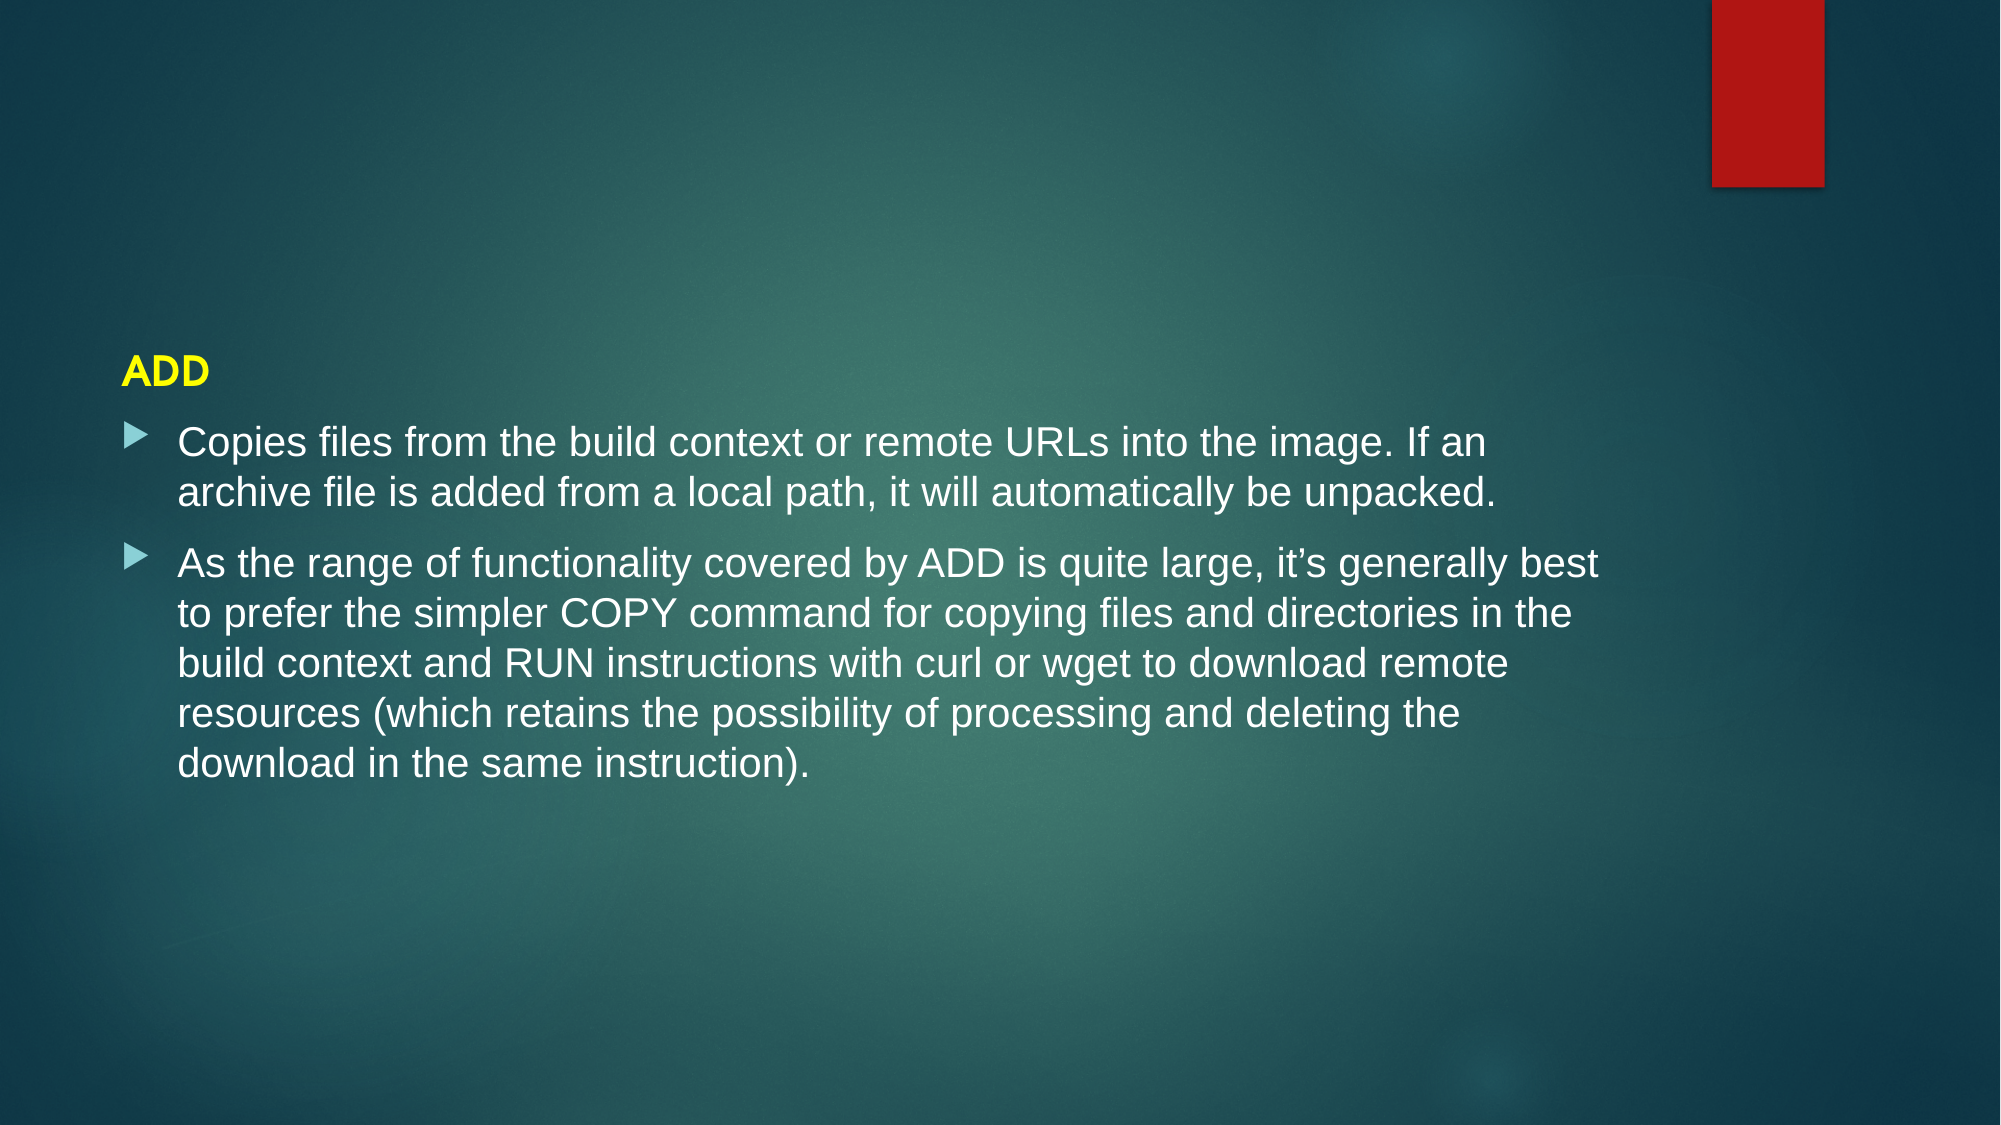

ADD
Copies files from the build context or remote URLs into the image. If an archive file is added from a local path, it will automatically be unpacked.
As the range of functionality covered by ADD is quite large, it’s generally best to prefer the simpler COPY command for copying files and directories in the build context and RUN instructions with curl or wget to download remote resources (which retains the possibility of processing and deleting the download in the same instruction).